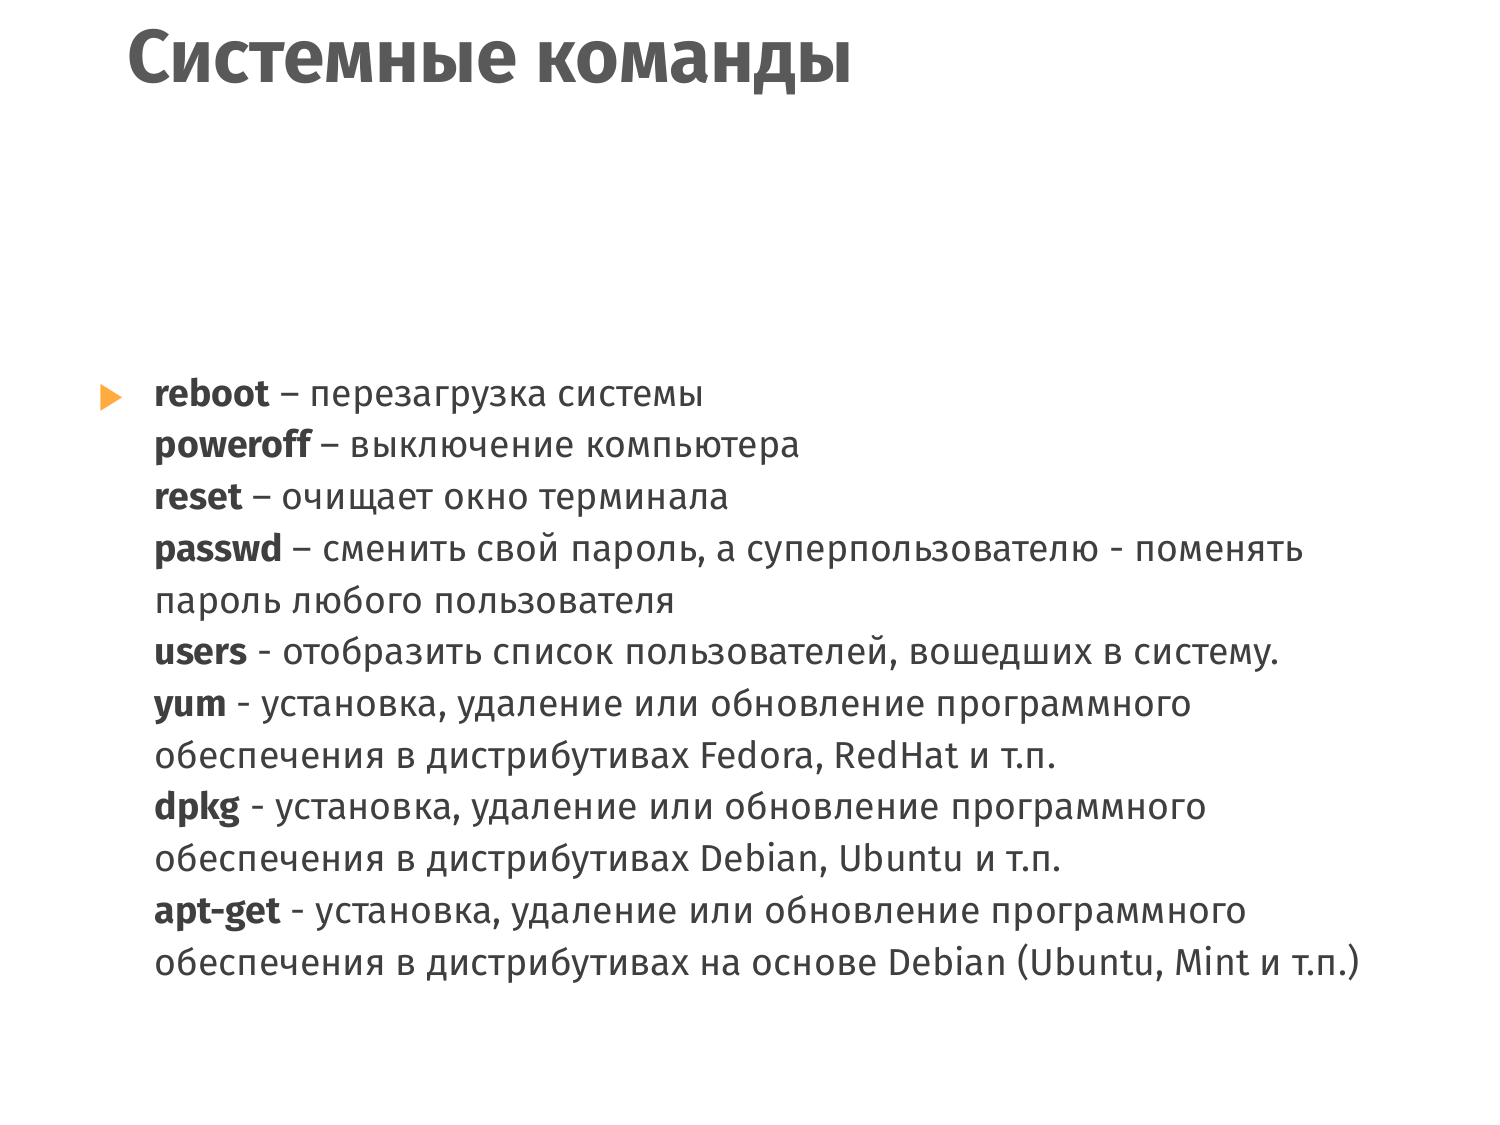

# Системные команды
reboot – перезагрузка системы
poweroff – выключение компьютера
reset – очищает окно терминала
passwd – сменить свой пароль, а суперпользователю - поменять пароль любого пользователя
users - отобразить список пользователей, вошедших в систему.
yum - установка, удаление или обновление программного обеспечения в дистрибутивах Fedora, RedHat и т.п.
dpkg - установка, удаление или обновление программного обеспечения в дистрибутивах Debian, Ubuntu и т.п.
apt-get - установка, удаление или обновление программного обеспечения в дистрибутивах на основе Debian (Ubuntu, Mint и т.п.)